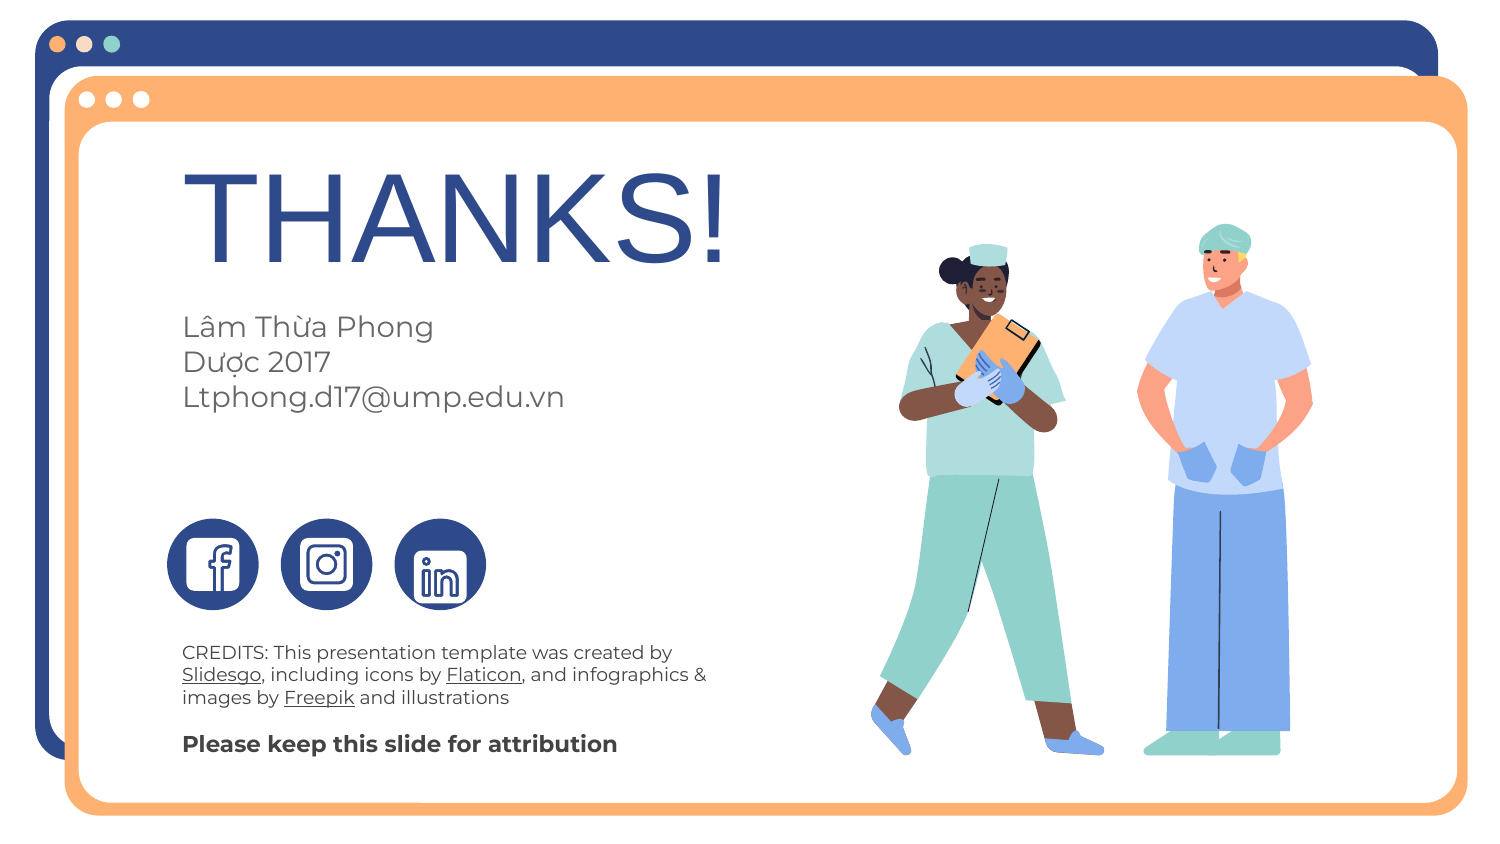

# THANKS!

Lâm Thừa Phong
Dược 2017
Ltphong.d17@ump.edu.vn

Please keep this slide for attribution